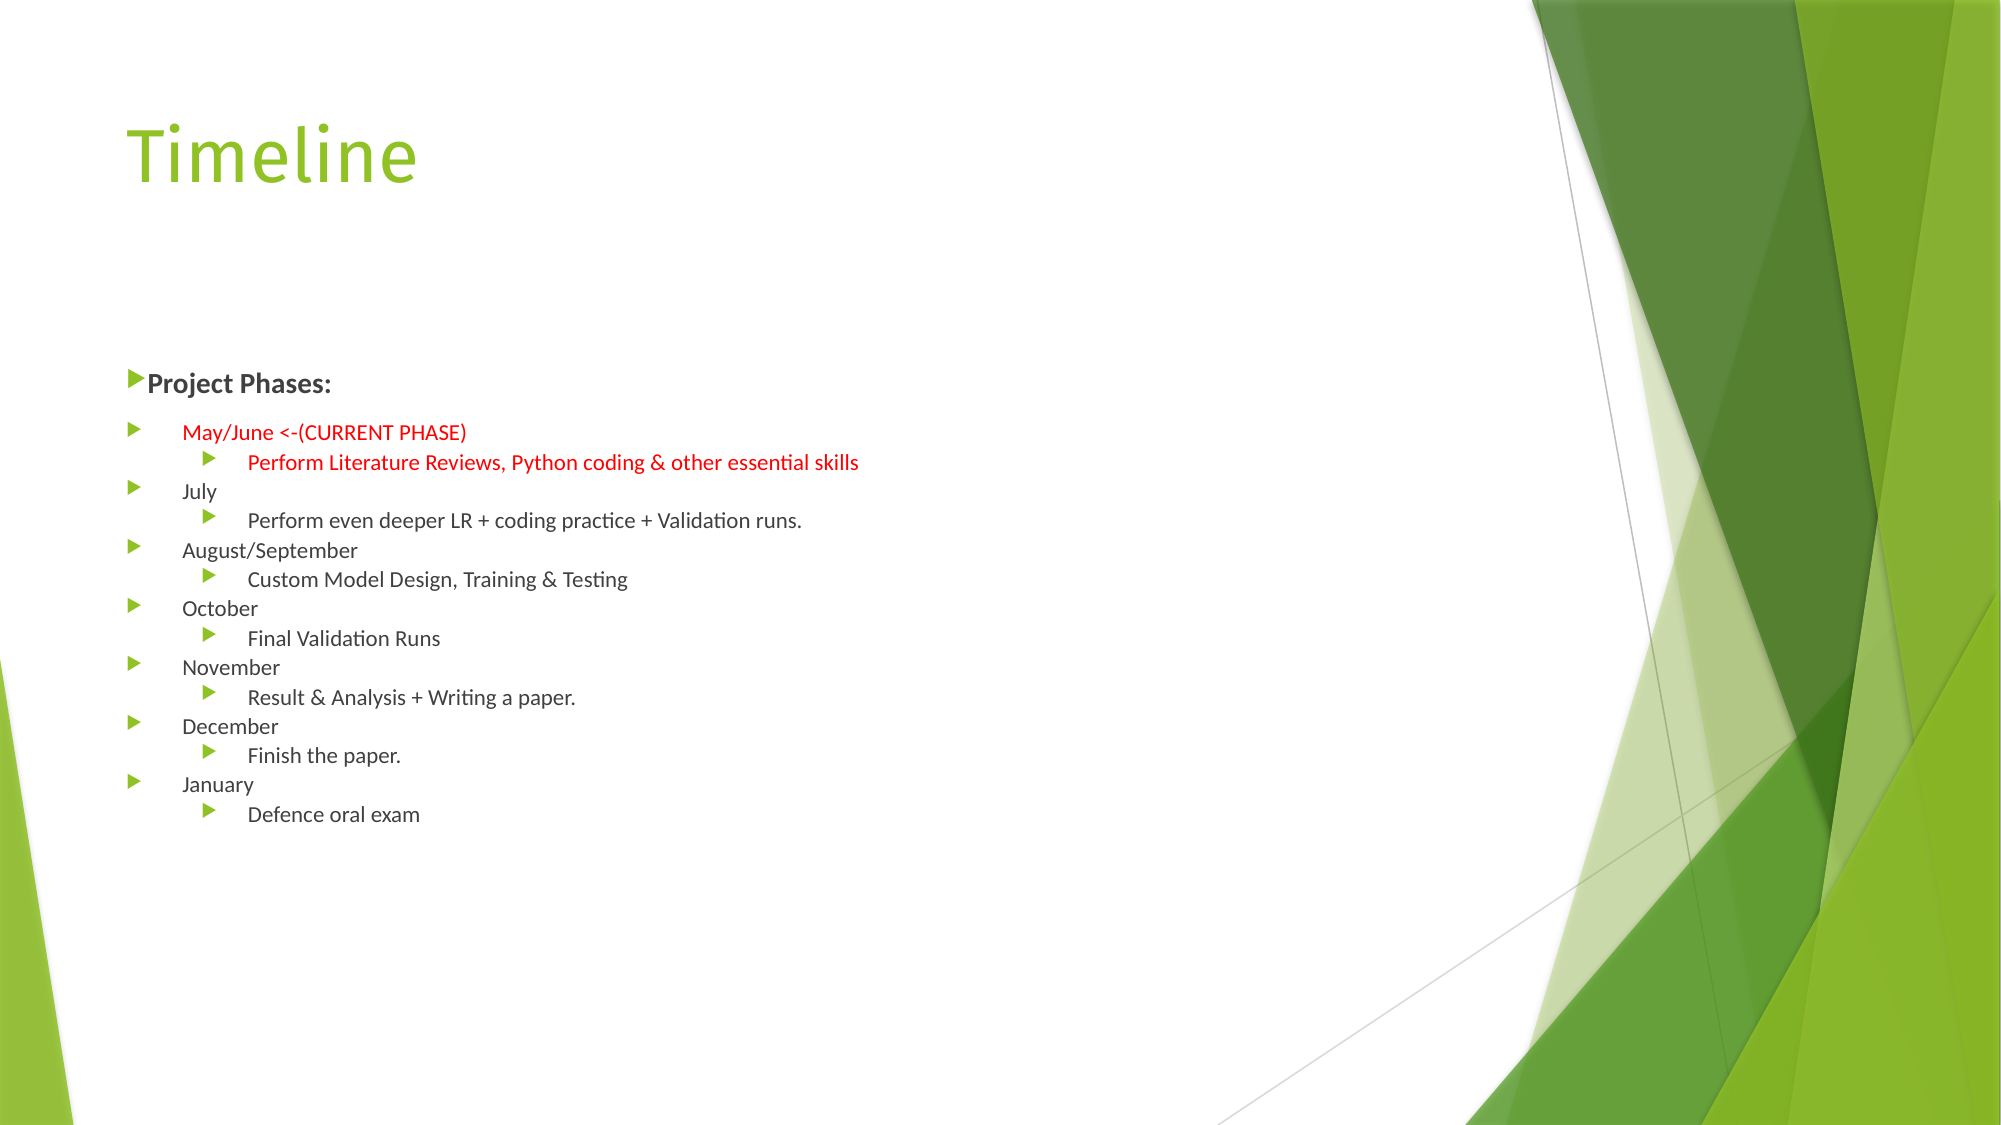

# Timeline
Project Phases:
May/June <-(CURRENT PHASE)
Perform Literature Reviews, Python coding & other essential skills
July
Perform even deeper LR + coding practice + Validation runs.
August/September
Custom Model Design, Training & Testing
October
Final Validation Runs
November
Result & Analysis + Writing a paper.
December
Finish the paper.
January
Defence oral exam